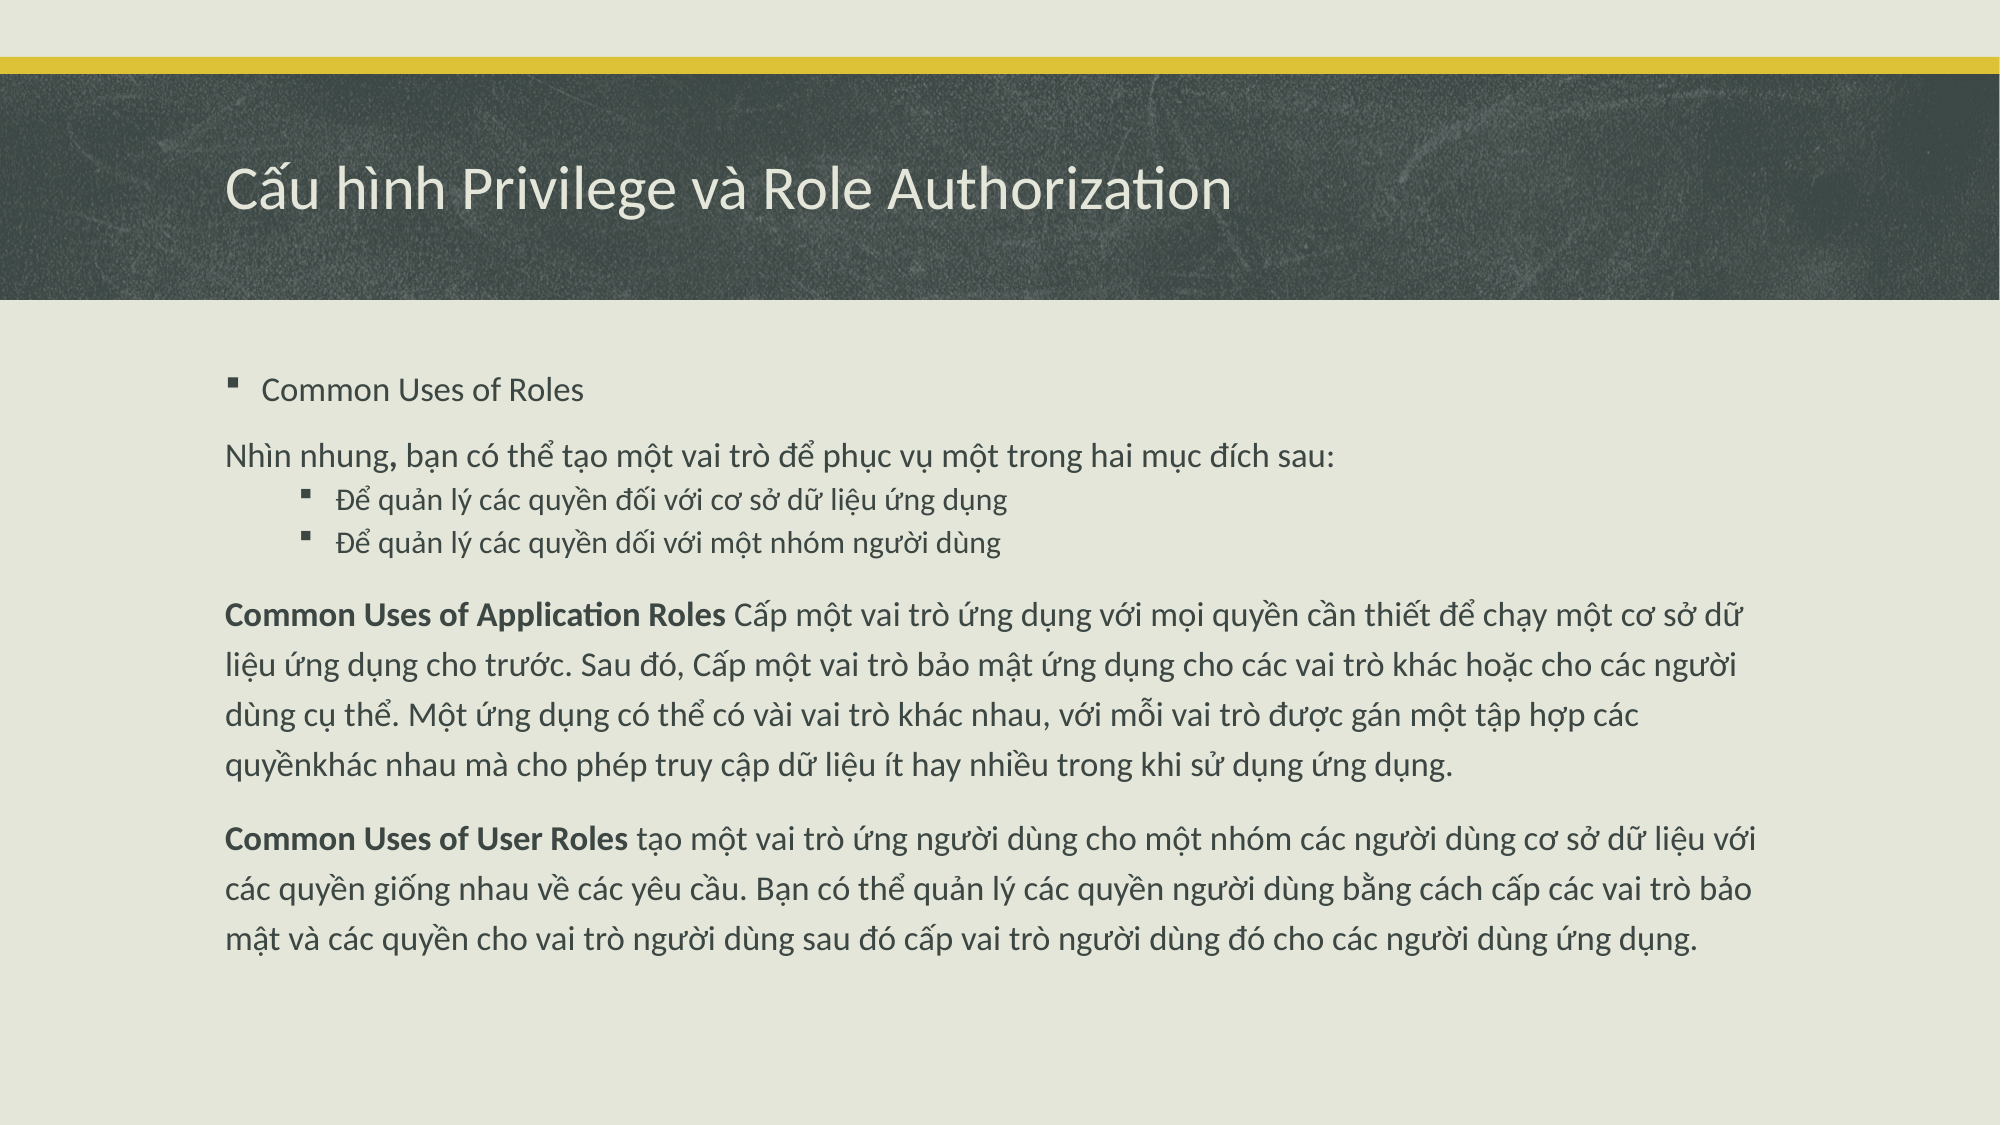

# Cấu hình Privilege và Role Authorization
Common Uses of Roles
Nhìn nhung, bạn có thể tạo một vai trò để phục vụ một trong hai mục đích sau:
Để quản lý các quyền đối với cơ sở dữ liệu ứng dụng
Để quản lý các quyền dối với một nhóm người dùng
Common Uses of Application Roles Cấp một vai trò ứng dụng với mọi quyền cần thiết để chạy một cơ sở dữ liệu ứng dụng cho trước. Sau đó, Cấp một vai trò bảo mật ứng dụng cho các vai trò khác hoặc cho các người dùng cụ thể. Một ứng dụng có thể có vài vai trò khác nhau, với mỗi vai trò được gán một tập hợp các quyềnkhác nhau mà cho phép truy cập dữ liệu ít hay nhiều trong khi sử dụng ứng dụng.
Common Uses of User Roles tạo một vai trò ứng người dùng cho một nhóm các người dùng cơ sở dữ liệu với các quyền giống nhau về các yêu cầu. Bạn có thể quản lý các quyền người dùng bằng cách cấp các vai trò bảo mật và các quyền cho vai trò người dùng sau đó cấp vai trò người dùng đó cho các người dùng ứng dụng.